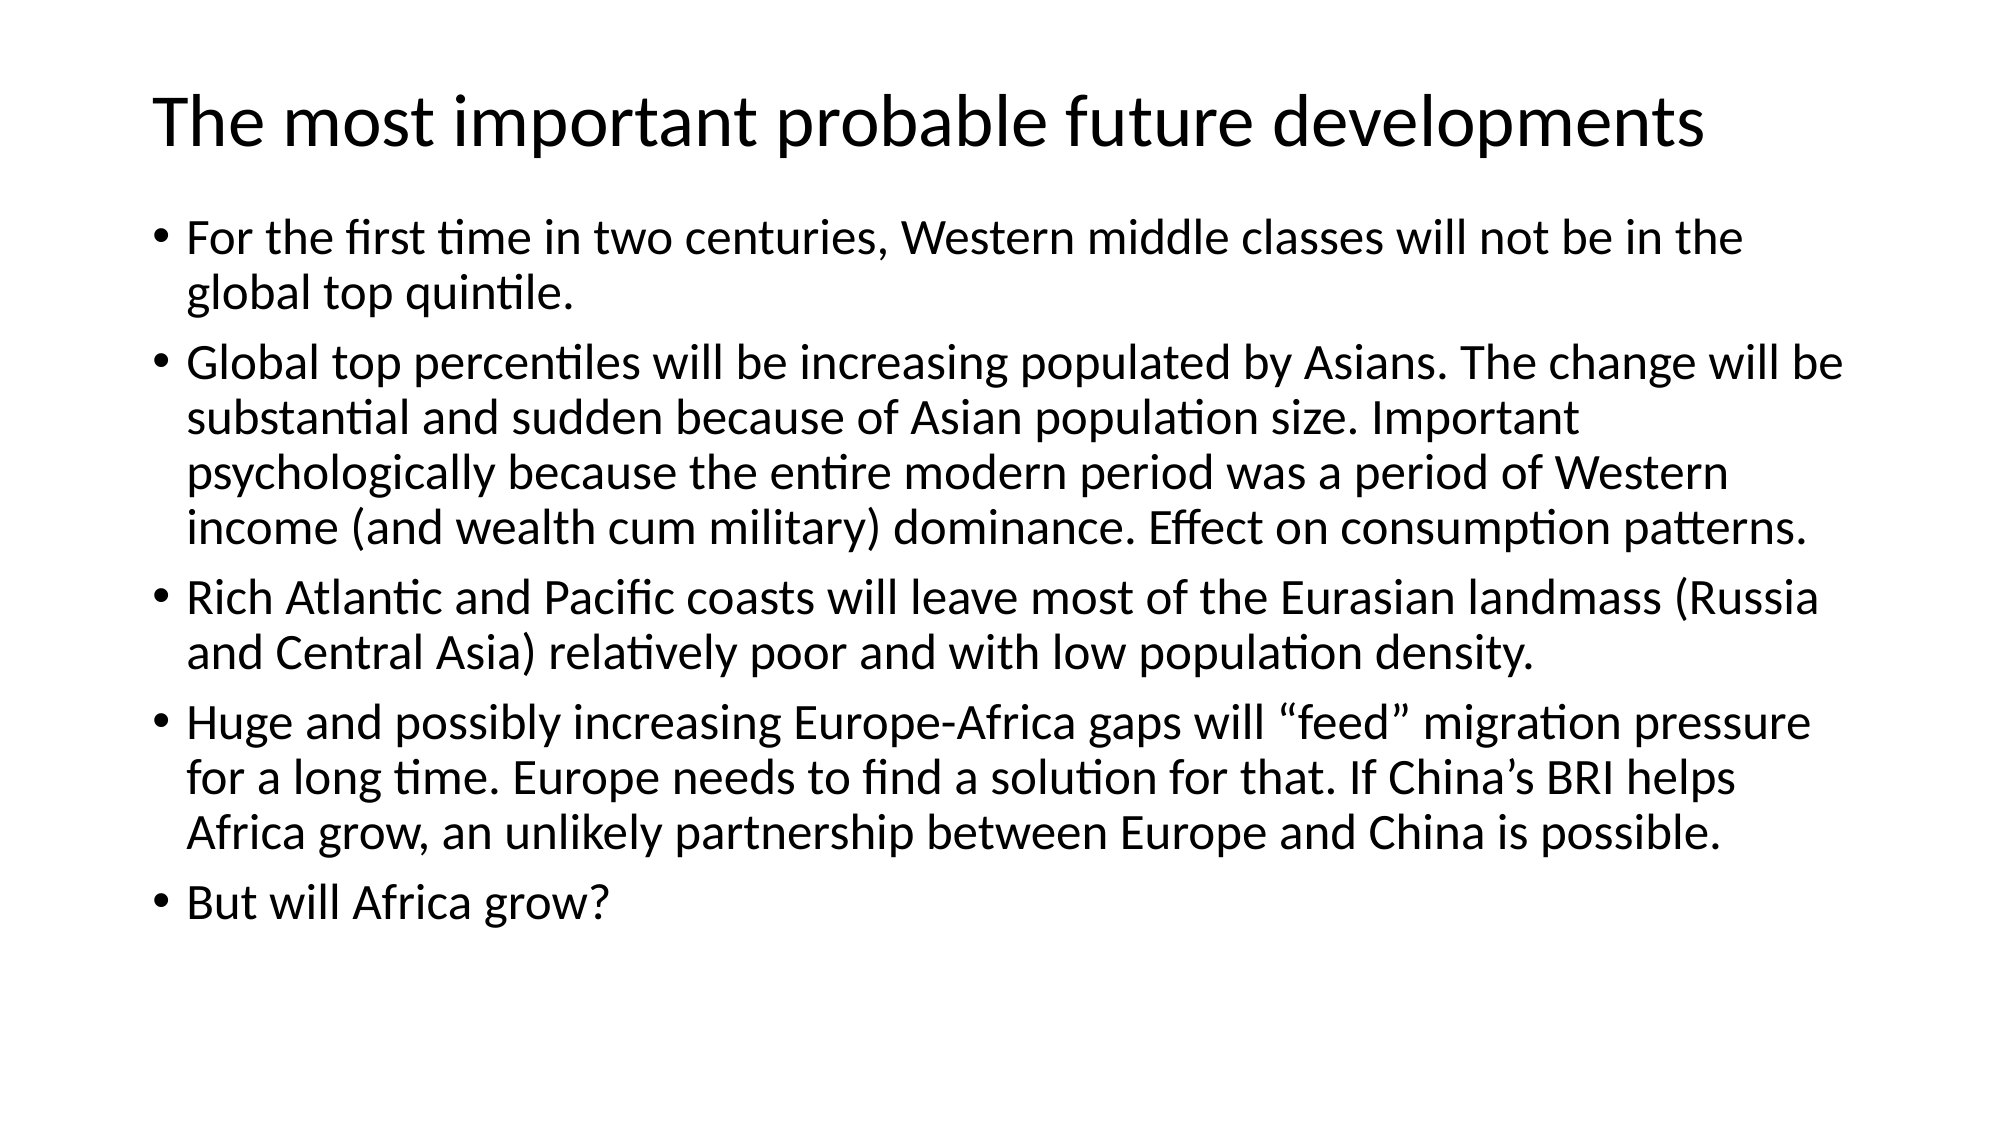

# The most important probable future developments
For the first time in two centuries, Western middle classes will not be in the global top quintile.
Global top percentiles will be increasing populated by Asians. The change will be substantial and sudden because of Asian population size. Important psychologically because the entire modern period was a period of Western income (and wealth cum military) dominance. Effect on consumption patterns.
Rich Atlantic and Pacific coasts will leave most of the Eurasian landmass (Russia and Central Asia) relatively poor and with low population density.
Huge and possibly increasing Europe-Africa gaps will “feed” migration pressure for a long time. Europe needs to find a solution for that. If China’s BRI helps Africa grow, an unlikely partnership between Europe and China is possible.
But will Africa grow?